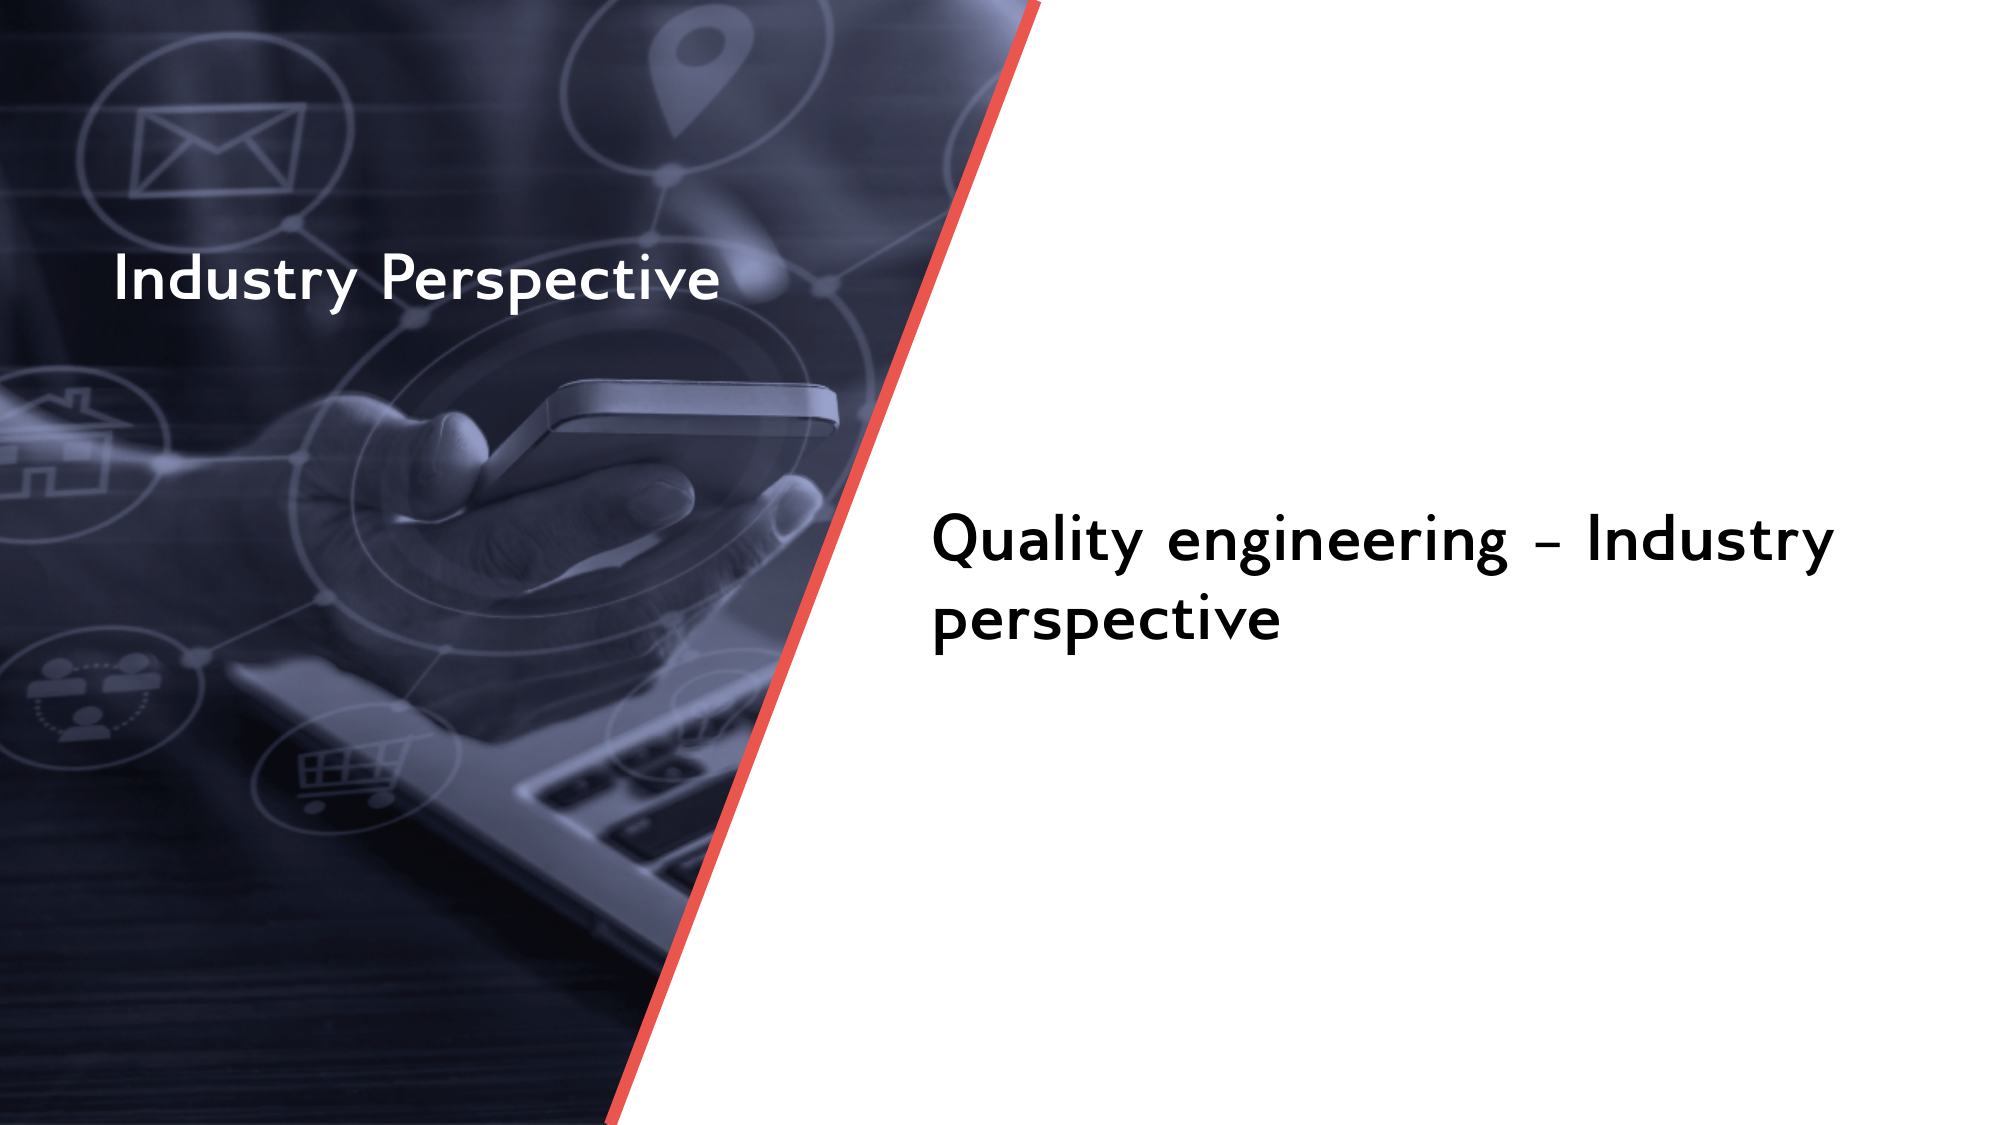

# Industry Perspective
Quality engineering – Industry perspective